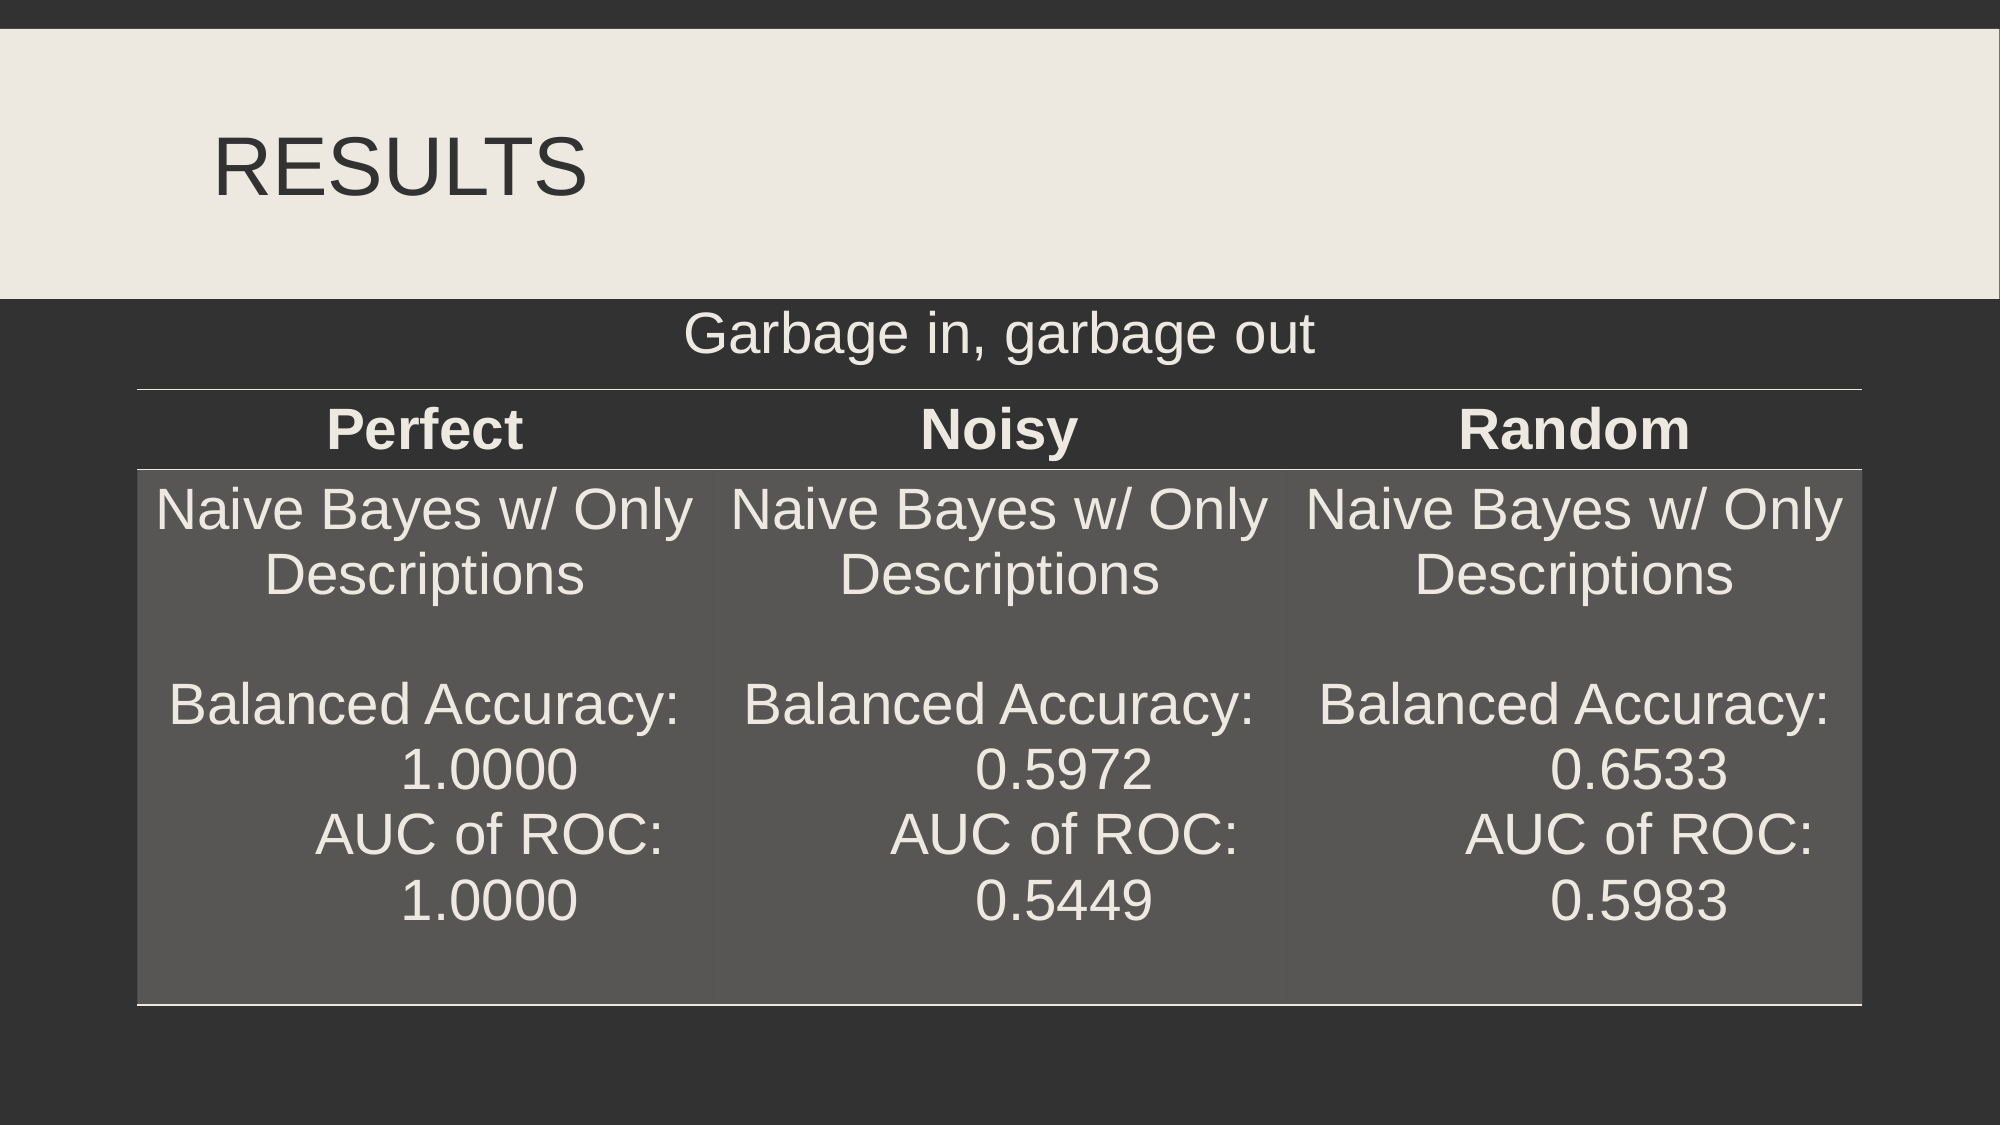

# Results
Garbage in, garbage out

| Perfect | Noisy | Random |
| --- | --- | --- |
| Naive Bayes w/ Only Descriptions Balanced Accuracy: 1.0000 AUC of ROC: 1.0000 | Naive Bayes w/ Only Descriptions Balanced Accuracy: 0.5972 AUC of ROC: 0.5449 | Naive Bayes w/ Only Descriptions Balanced Accuracy: 0.6533 AUC of ROC: 0.5983 |